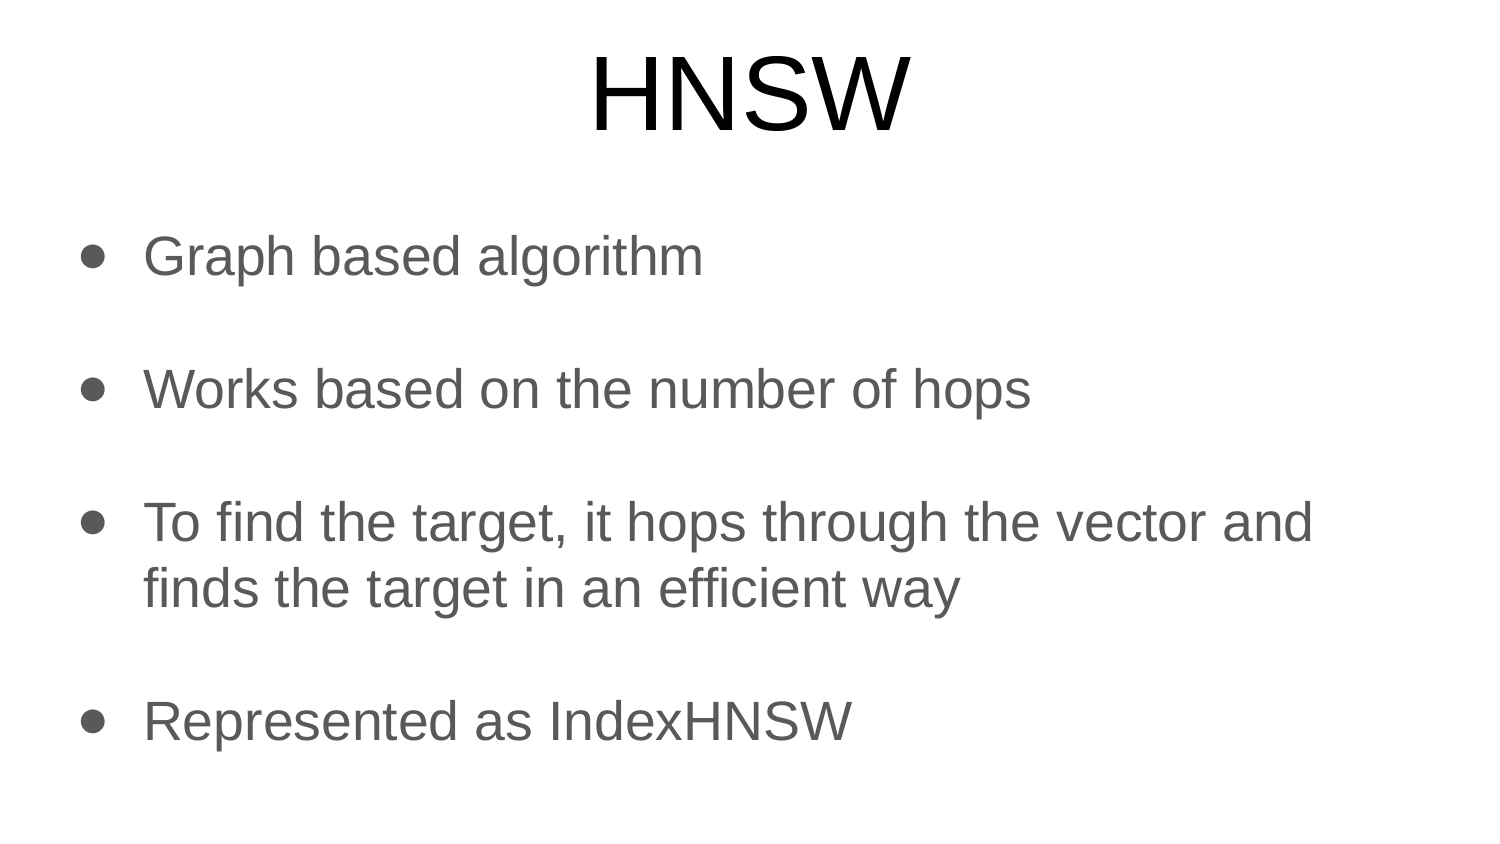

# HNSW
Graph based algorithm
Works based on the number of hops
To find the target, it hops through the vector and finds the target in an efficient way
Represented as IndexHNSW